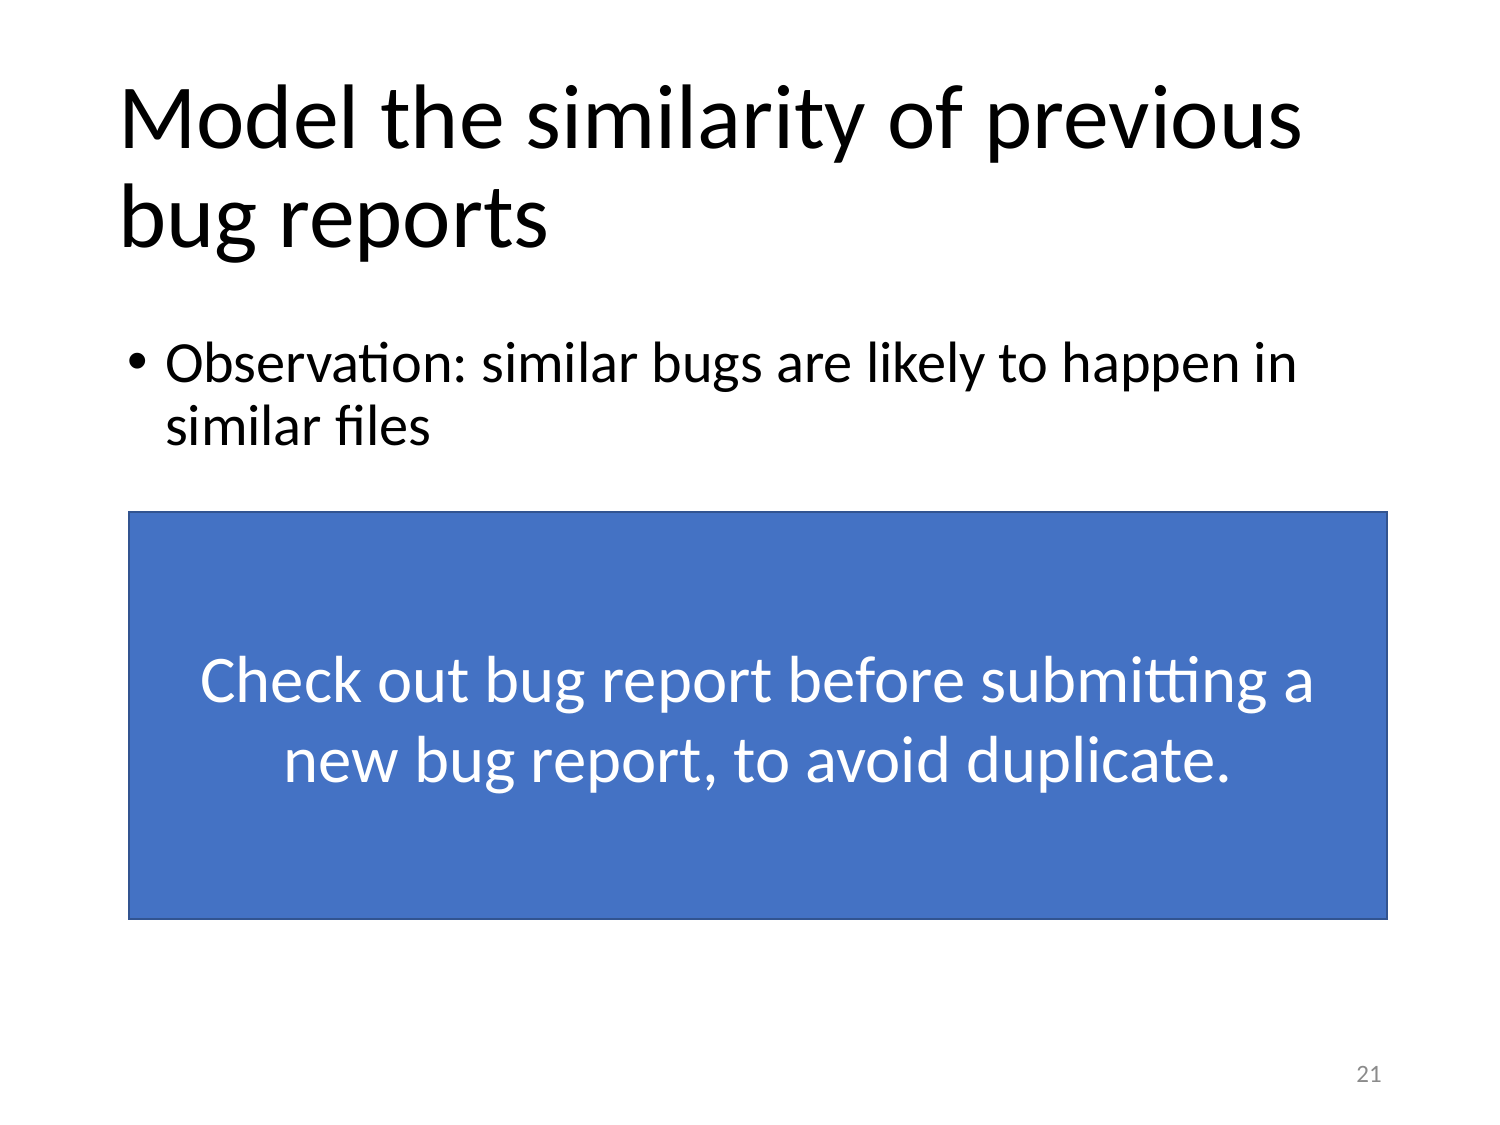

# Model the similarity of previous bug reports
Observation: similar bugs are likely to happen in similar files

Check out bug report before submitting a new bug report, to avoid duplicate.
21